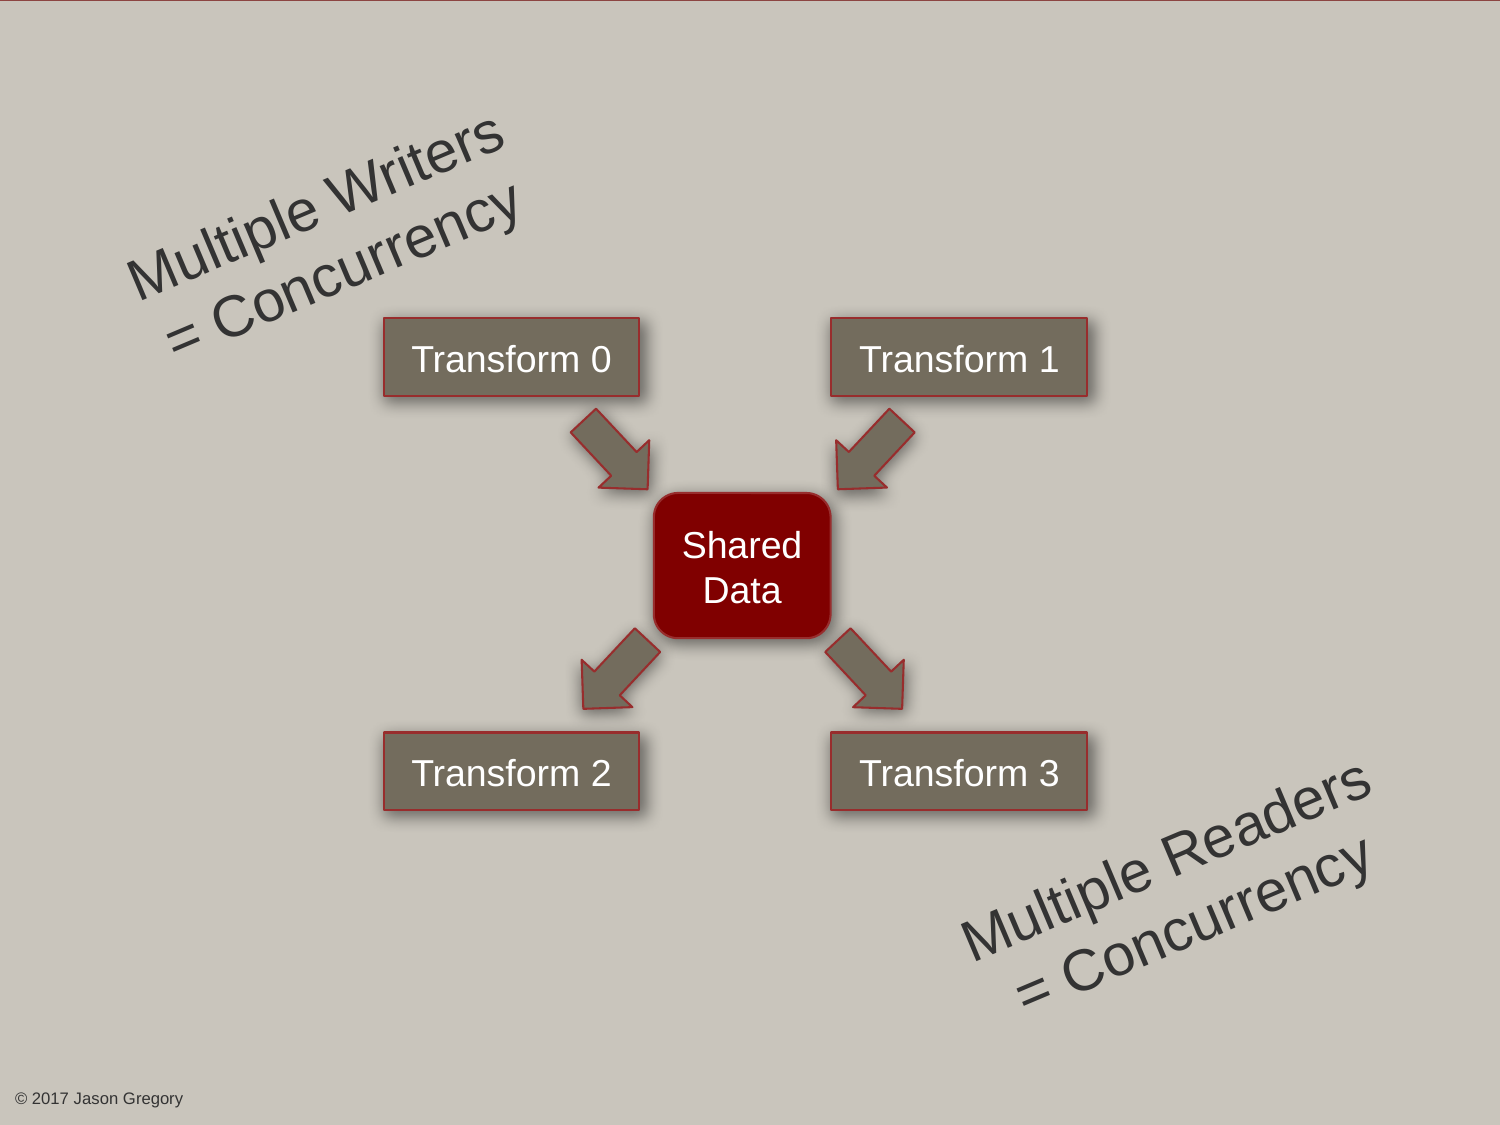

Multiple Writers
= Concurrency
Transform 0
Transform 1

Shared Data

Transform 2
Transform 3
Multiple Readers
= Concurrency
© 2017 Jason Gregory